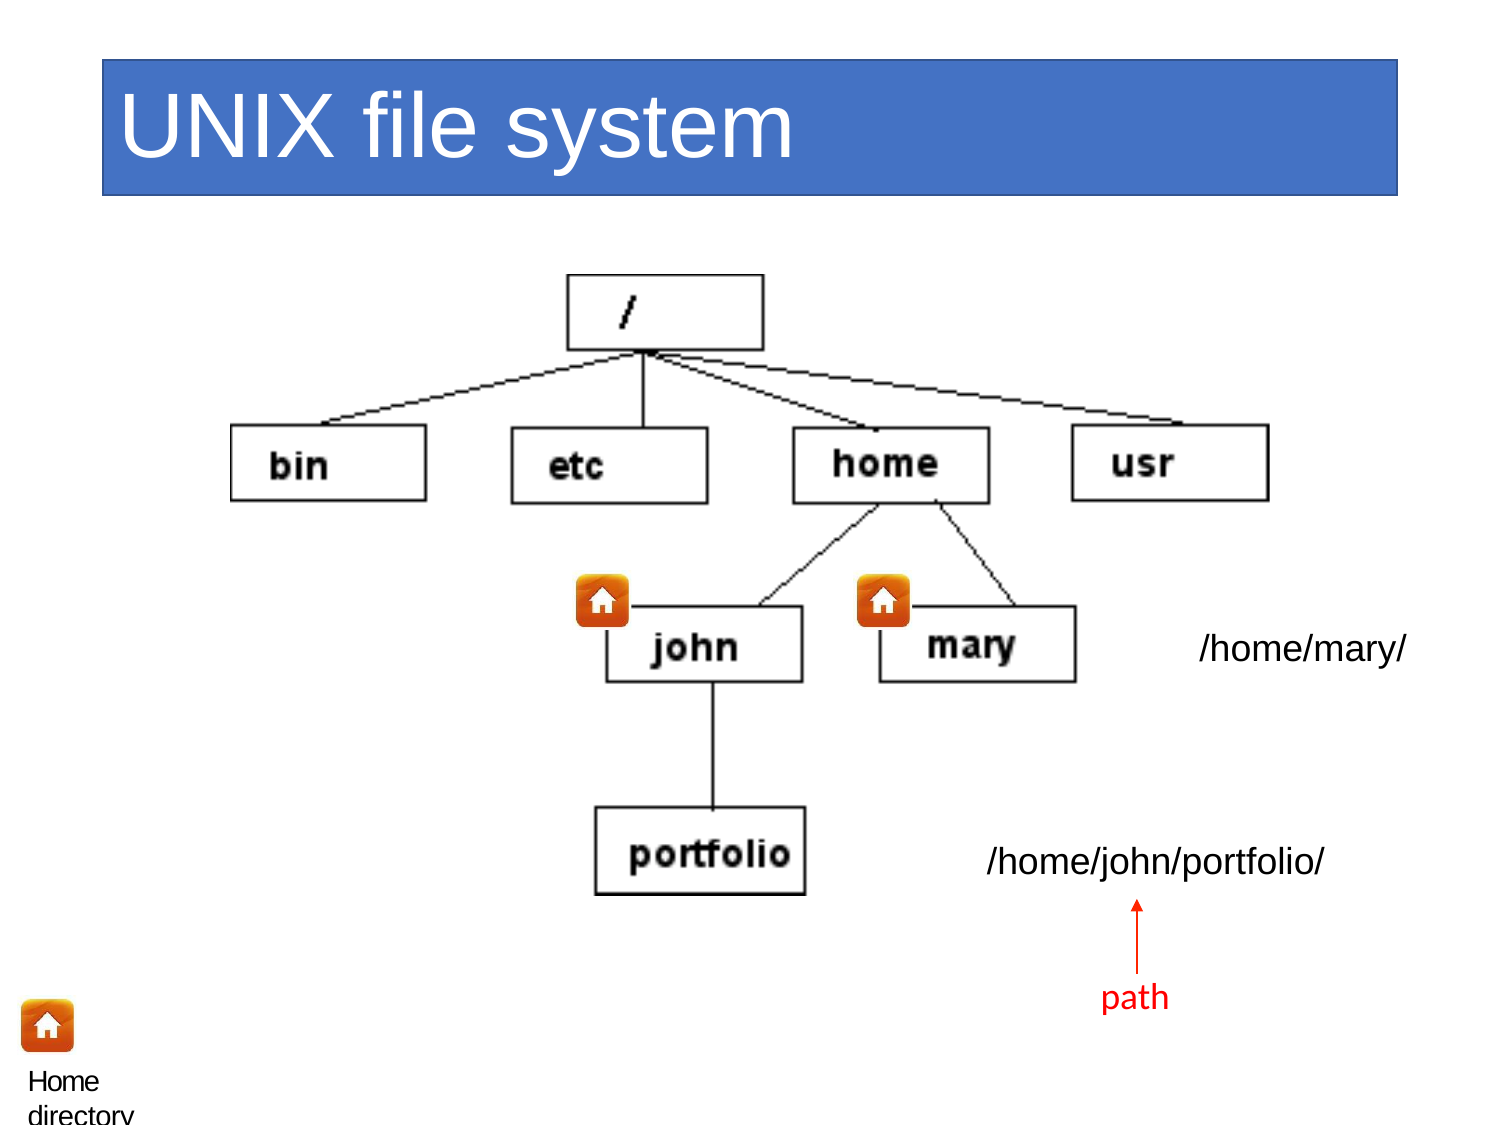

UNIX file system

/home/mary/
/home/john/portfolio/
path

Home directory